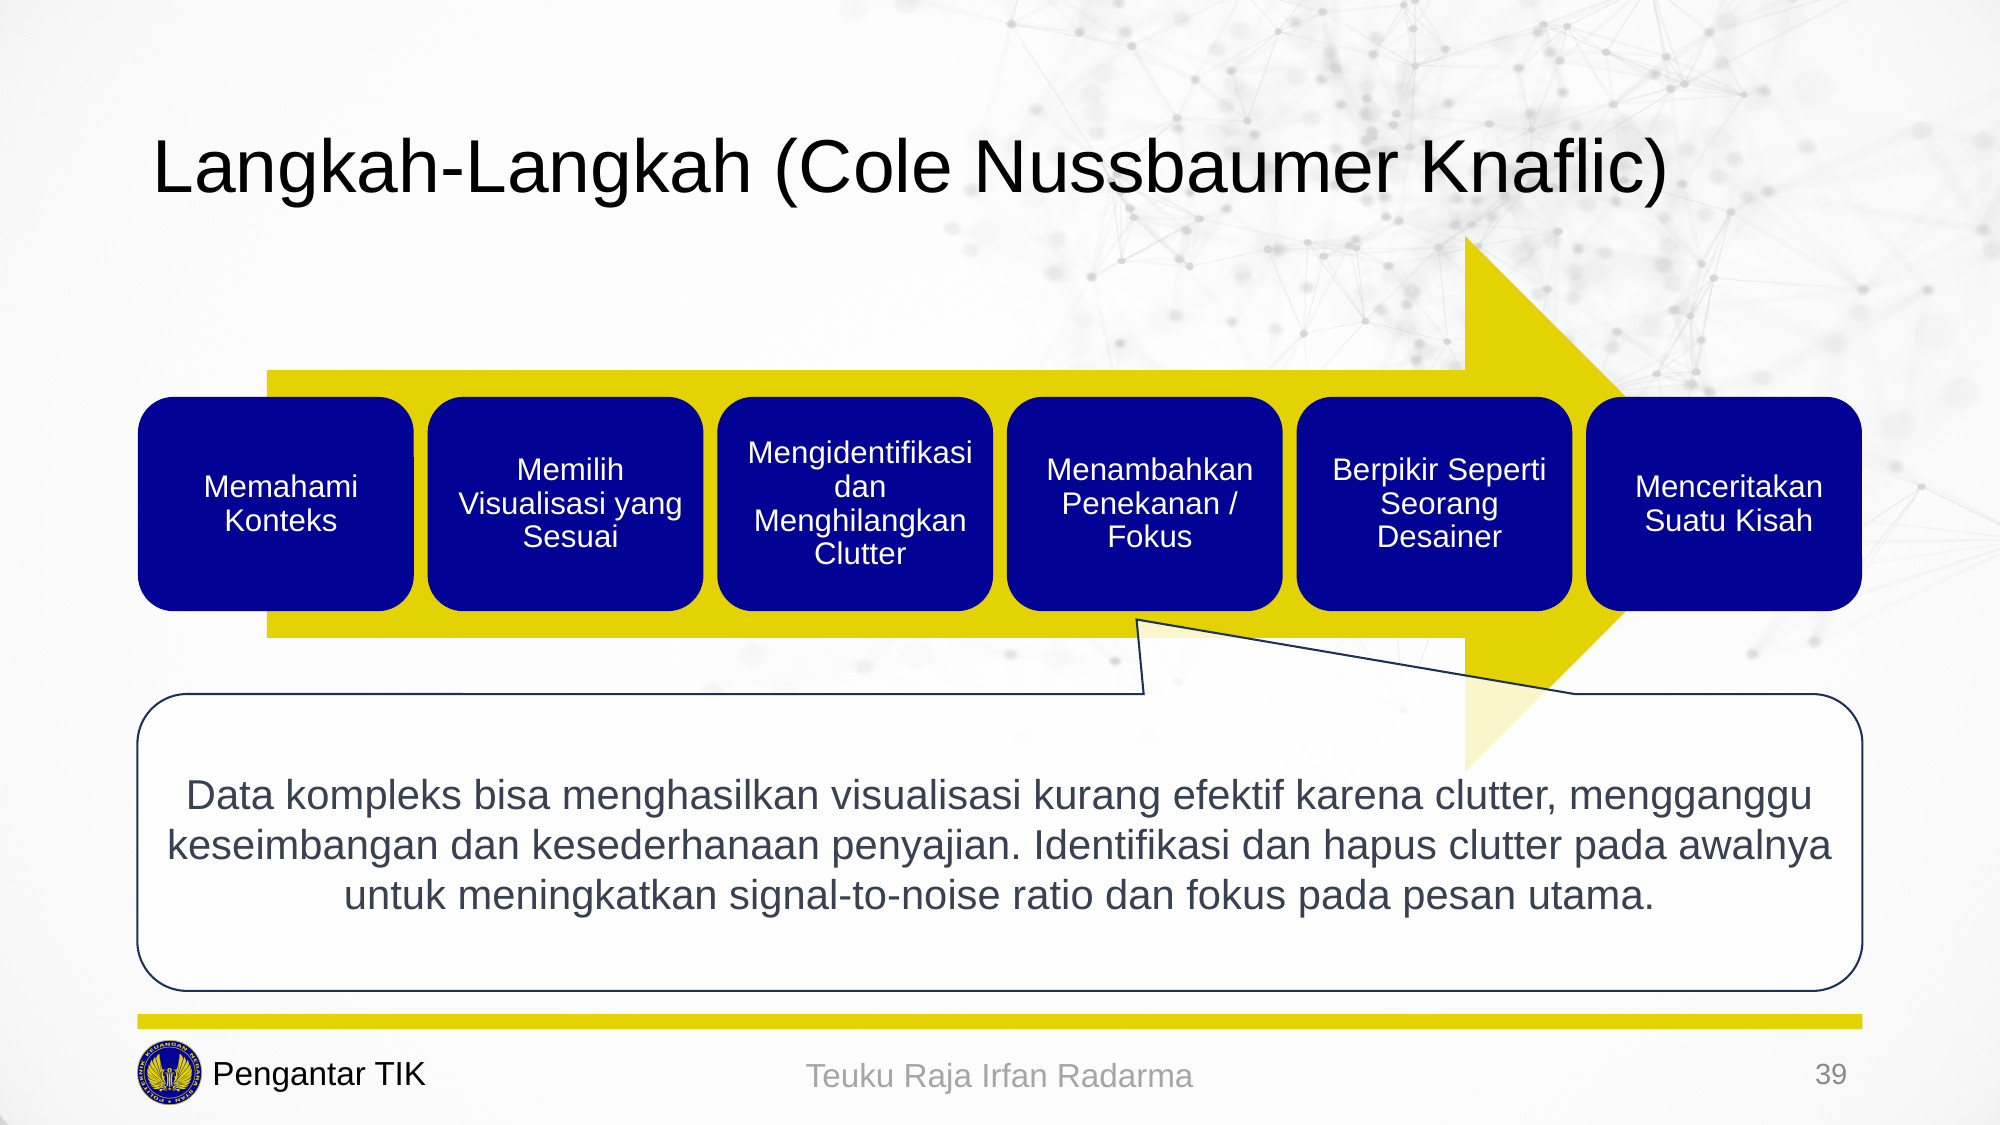

# Langkah-Langkah (Cole Nussbaumer Knaflic)
Memahami Konteks
Memilih Visualisasi yang Sesuai
Mengidentifikasi dan Menghilangkan Clutter
Menambahkan Penekanan / Fokus
Berpikir Seperti Seorang Desainer
Menceritakan Suatu Kisah
Data kompleks bisa menghasilkan visualisasi kurang efektif karena clutter, mengganggu keseimbangan dan kesederhanaan penyajian. Identifikasi dan hapus clutter pada awalnya untuk meningkatkan signal-to-noise ratio dan fokus pada pesan utama.
39